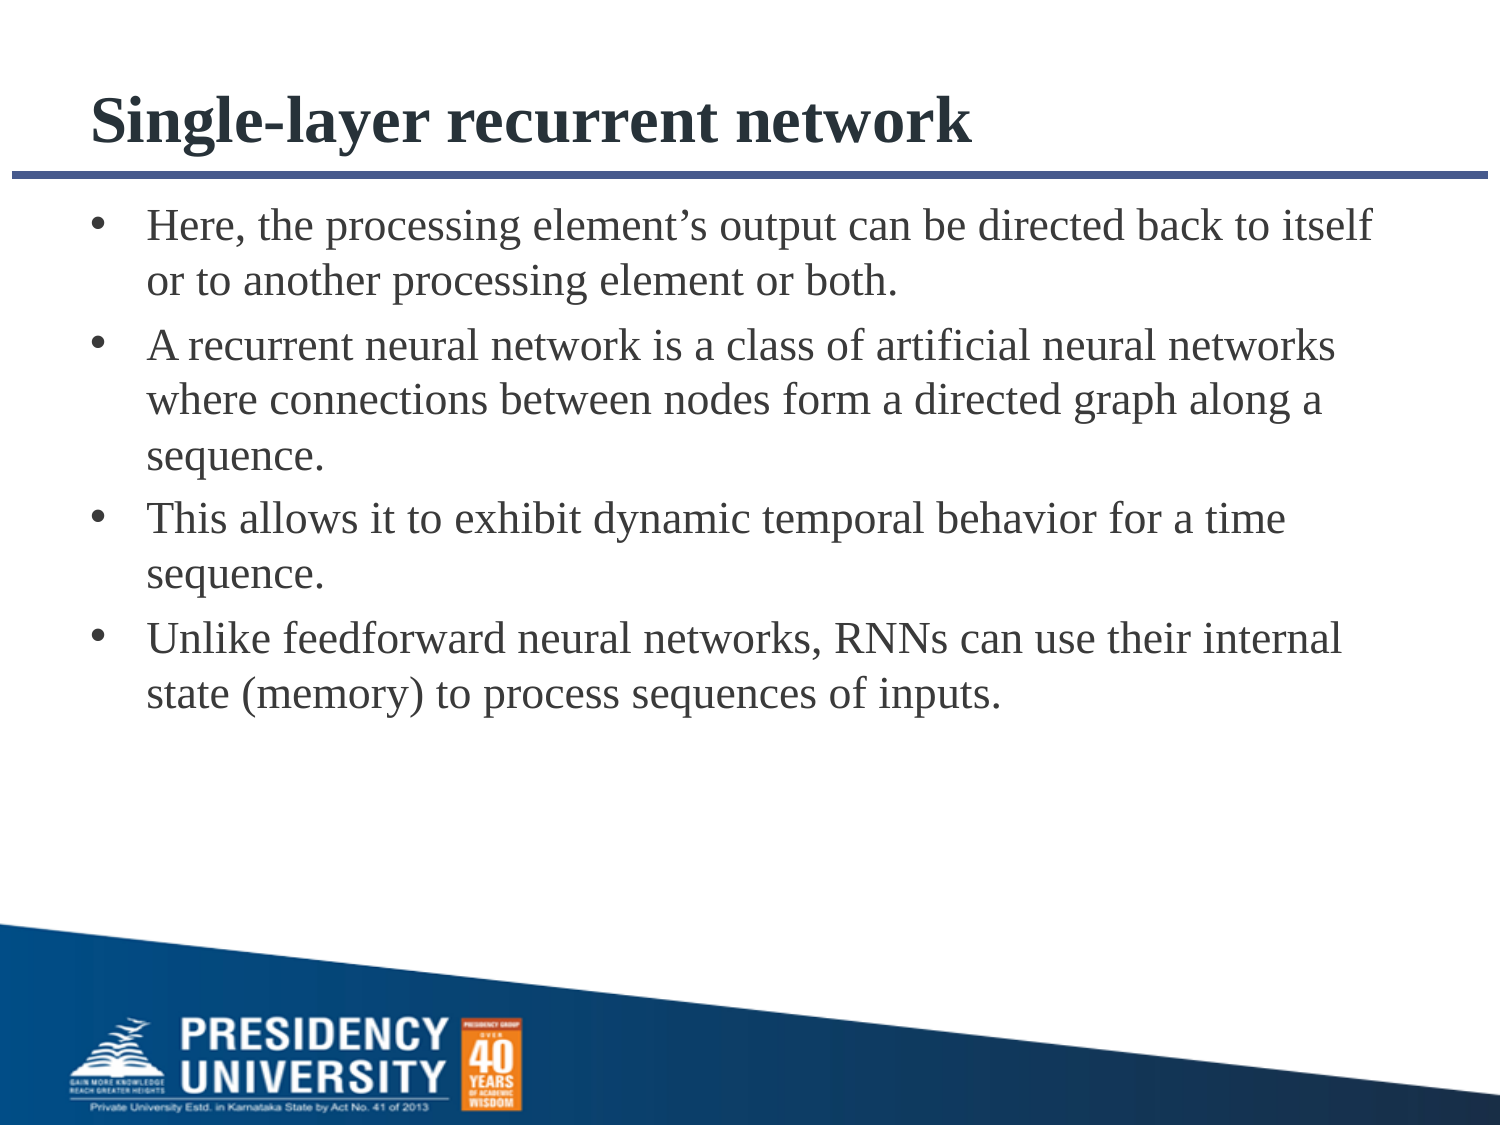

# Single-layer recurrent network
Here, the processing element’s output can be directed back to itself or to another processing element or both.
A recurrent neural network is a class of artificial neural networks where connections between nodes form a directed graph along a sequence.
This allows it to exhibit dynamic temporal behavior for a time sequence.
Unlike feedforward neural networks, RNNs can use their internal state (memory) to process sequences of inputs.